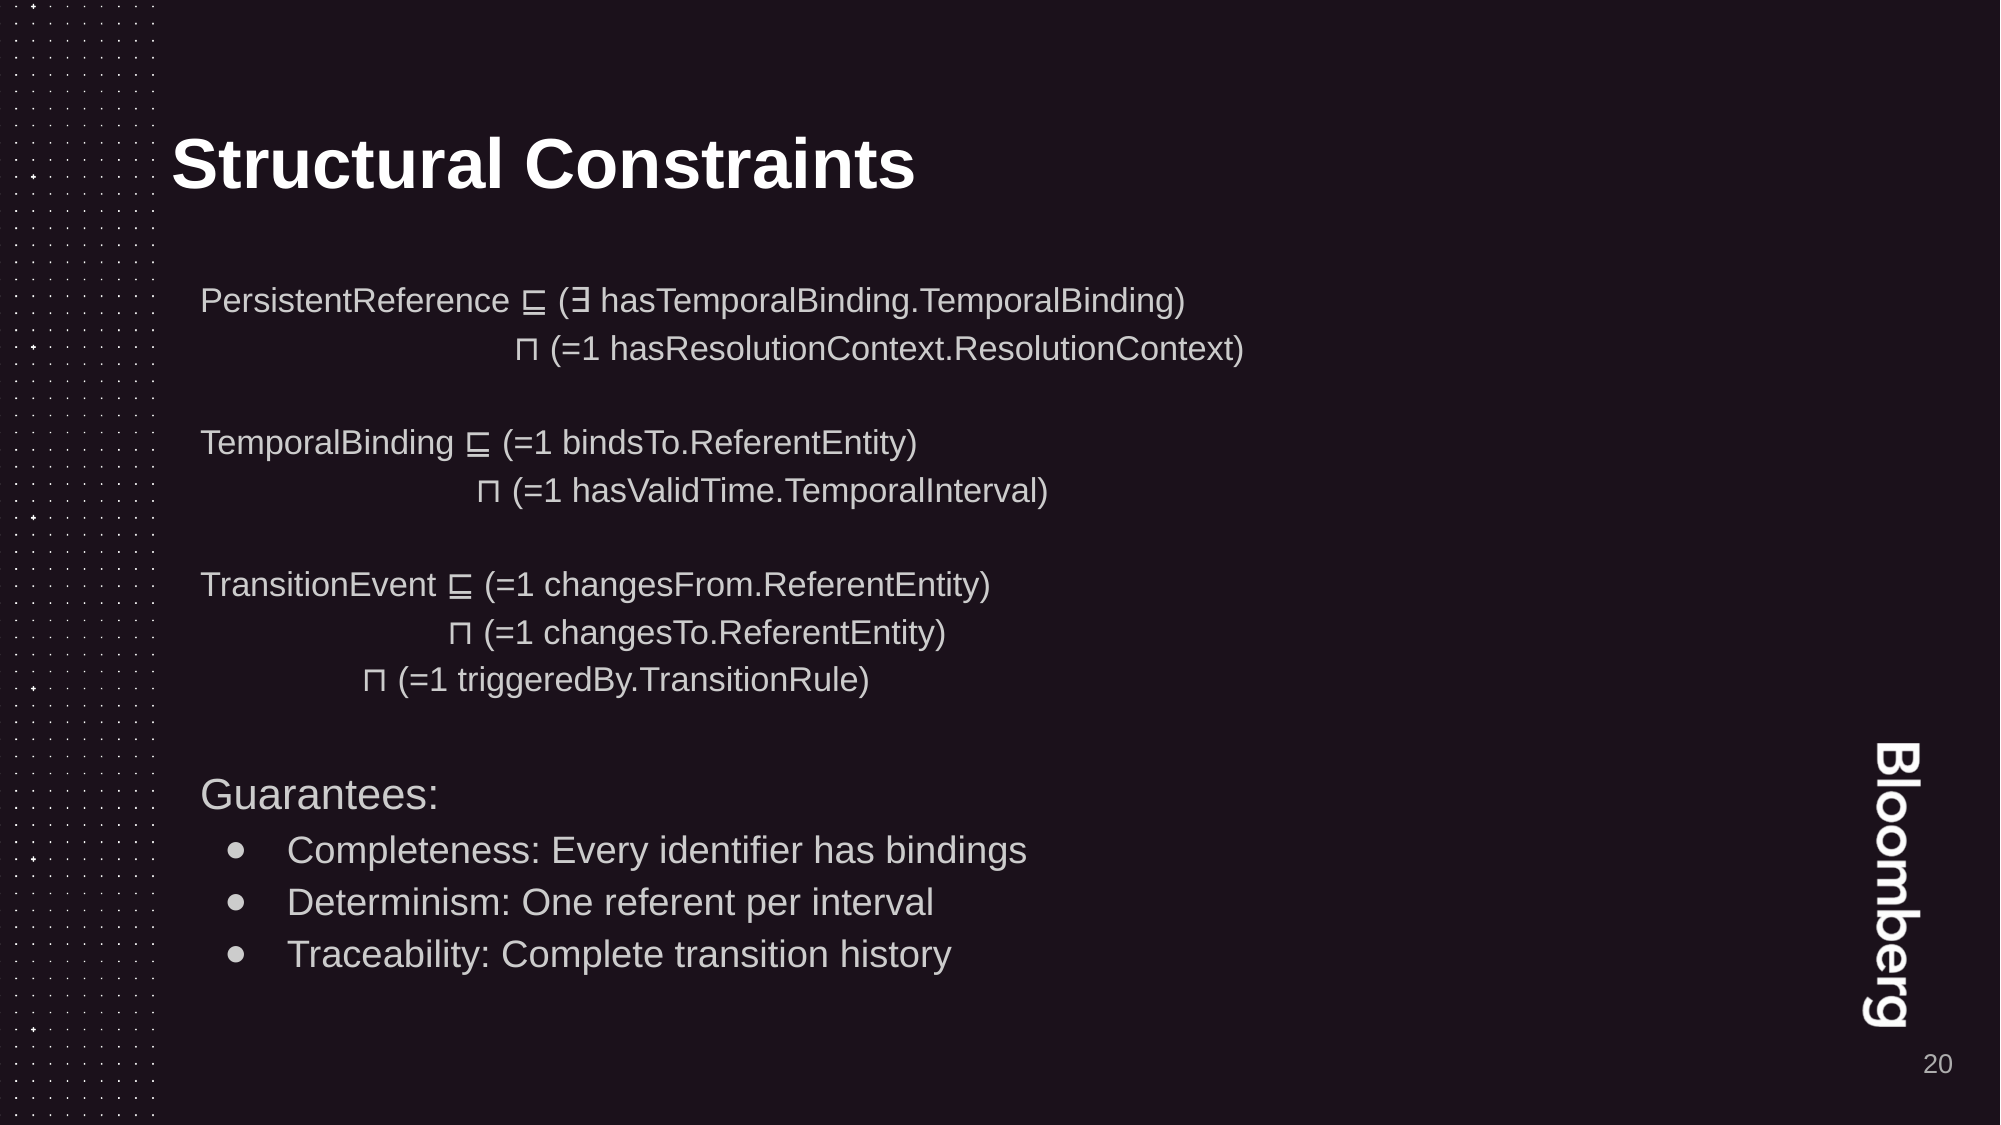

# Structural Constraints
PersistentReference ⊑ (∃ hasTemporalBinding.TemporalBinding)
                                 ⊓ (=1 hasResolutionContext.ResolutionContext)

TemporalBinding ⊑ (=1 bindsTo.ReferentEntity)
                             ⊓ (=1 hasValidTime.TemporalInterval)

TransitionEvent ⊑ (=1 changesFrom.ReferentEntity)
                          ⊓ (=1 changesTo.ReferentEntity)
                 ⊓ (=1 triggeredBy.TransitionRule)

Guarantees:
Completeness: Every identifier has bindings
Determinism: One referent per interval
Traceability: Complete transition history
20